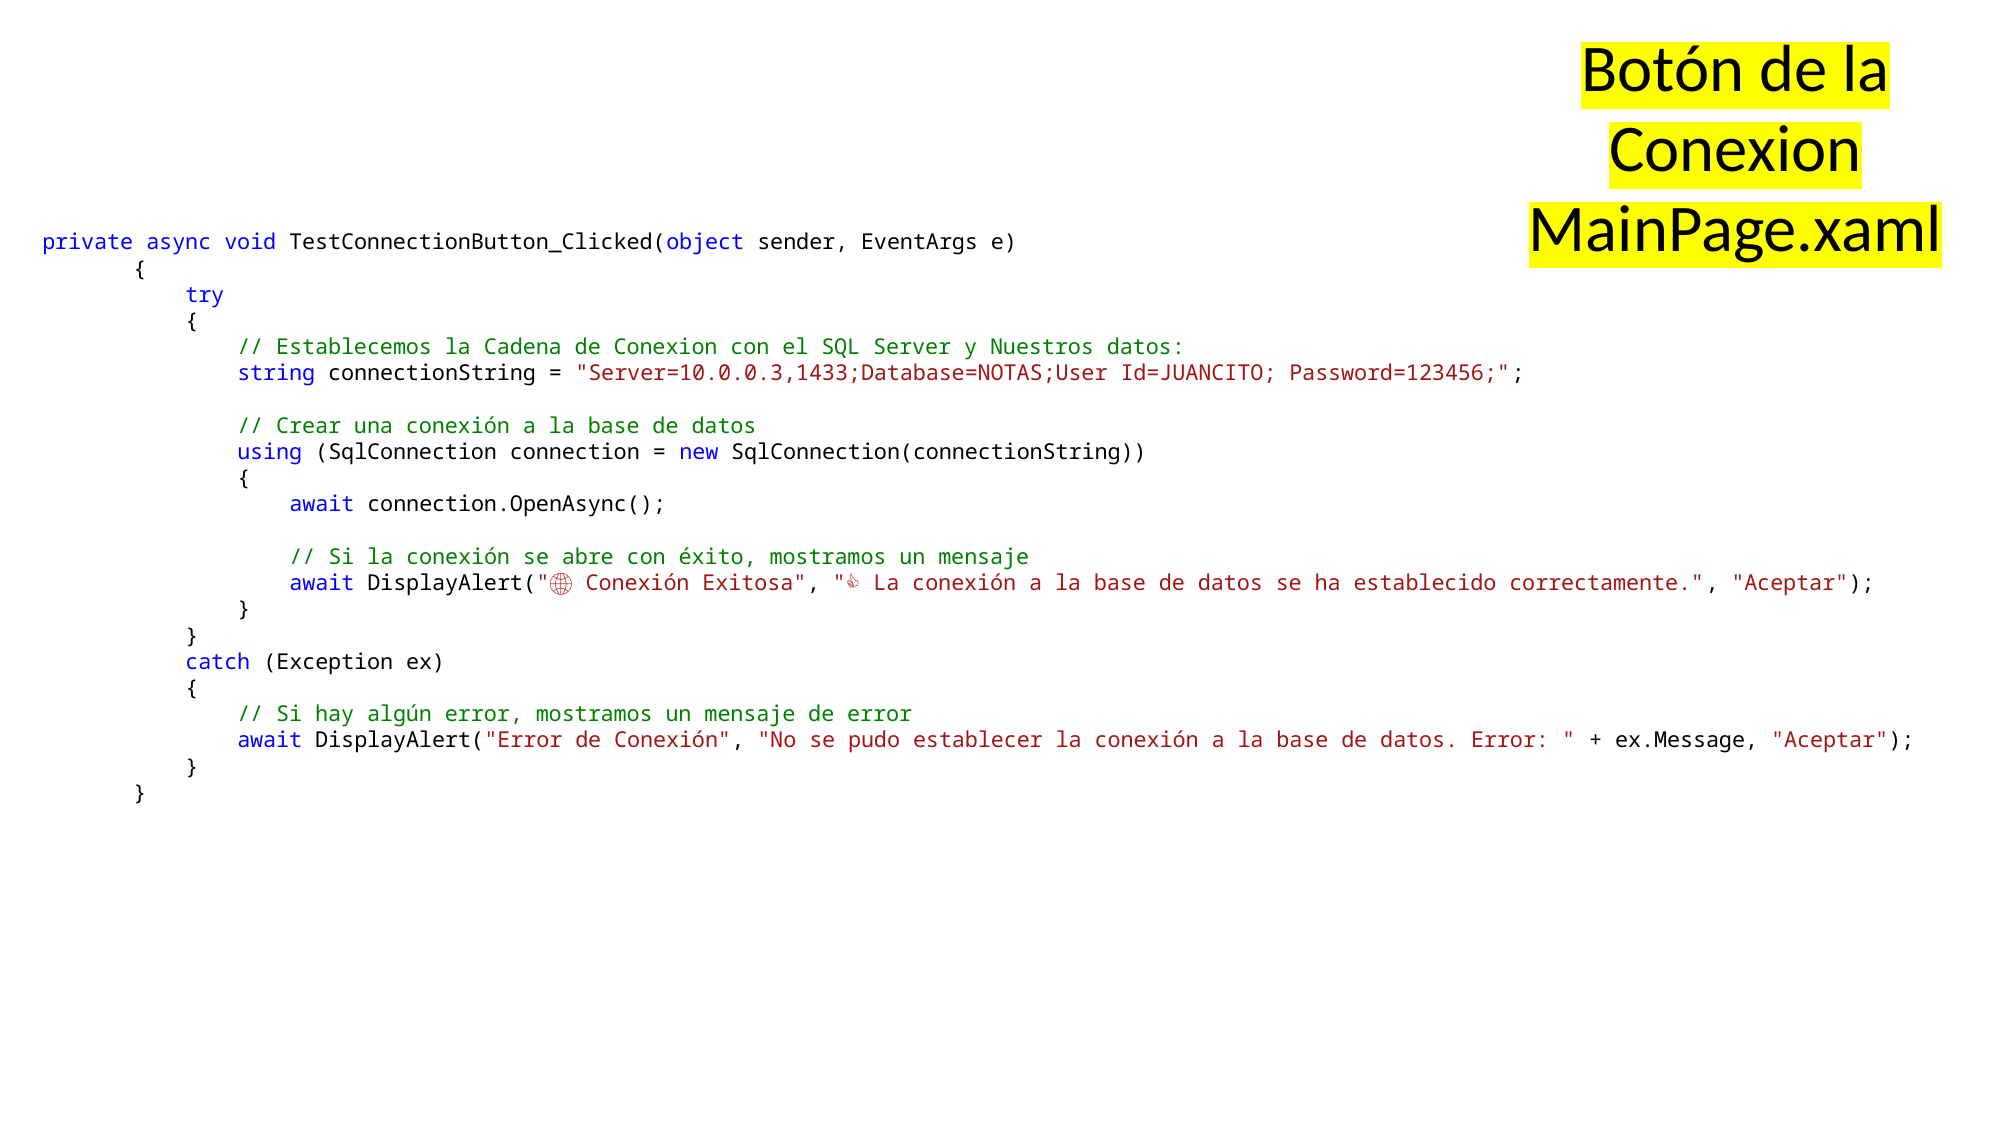

Botón de la Conexion MainPage.xaml
 private async void TestConnectionButton_Clicked(object sender, EventArgs e)
        {
            try
            {
                // Establecemos la Cadena de Conexion con el SQL Server y Nuestros datos:
                string connectionString = "Server=10.0.0.3,1433;Database=NOTAS;User Id=JUANCITO; Password=123456;";

                // Crear una conexión a la base de datos
                using (SqlConnection connection = new SqlConnection(connectionString))
                {
                    await connection.OpenAsync();

                    // Si la conexión se abre con éxito, mostramos un mensaje
                    await DisplayAlert("🌐 Conexión Exitosa", "👍 La conexión a la base de datos se ha establecido correctamente.", "Aceptar");
                }
            }
            catch (Exception ex)
            {
                // Si hay algún error, mostramos un mensaje de error
                await DisplayAlert("Error de Conexión", "No se pudo establecer la conexión a la base de datos. Error: " + ex.Message, "Aceptar");
            }
        }